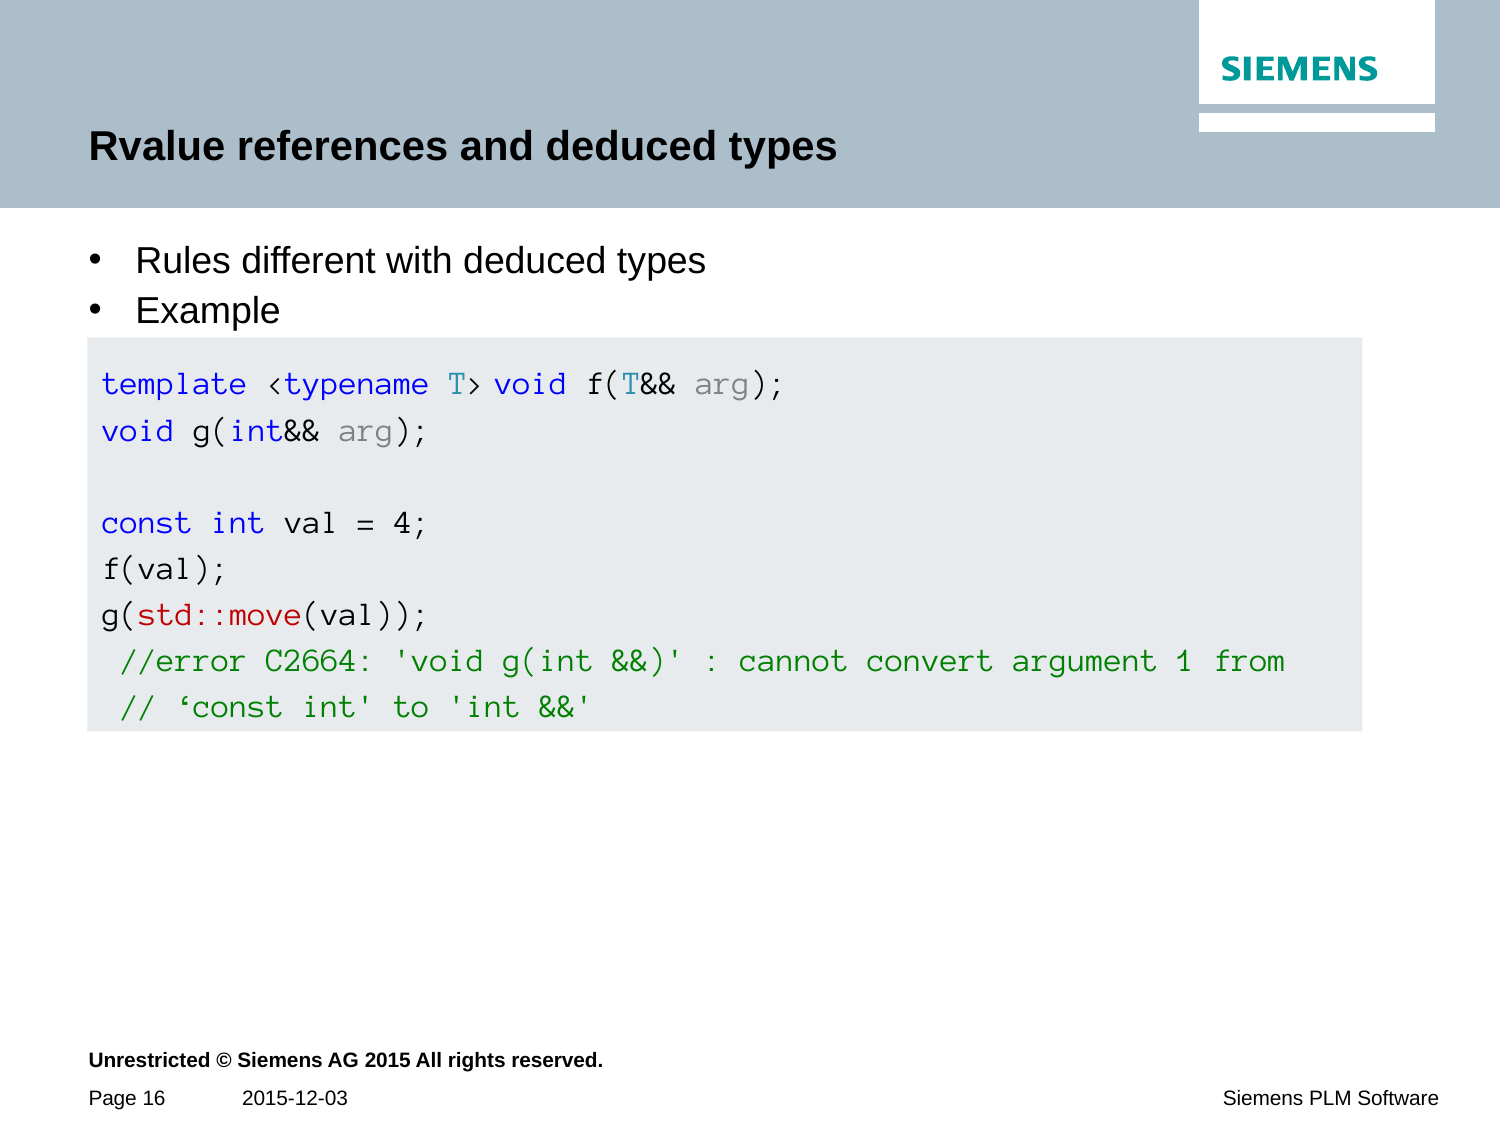

# Rvalue references and deduced types
Rules different with deduced types
Example
template <typename T> void f(T&& arg);
void g(int&& arg);

const int val = 4;
f(val);
g(std::move(val));
 //error C2664: 'void g(int &&)' : cannot convert argument 1 from
 // ‘const int' to 'int &&'